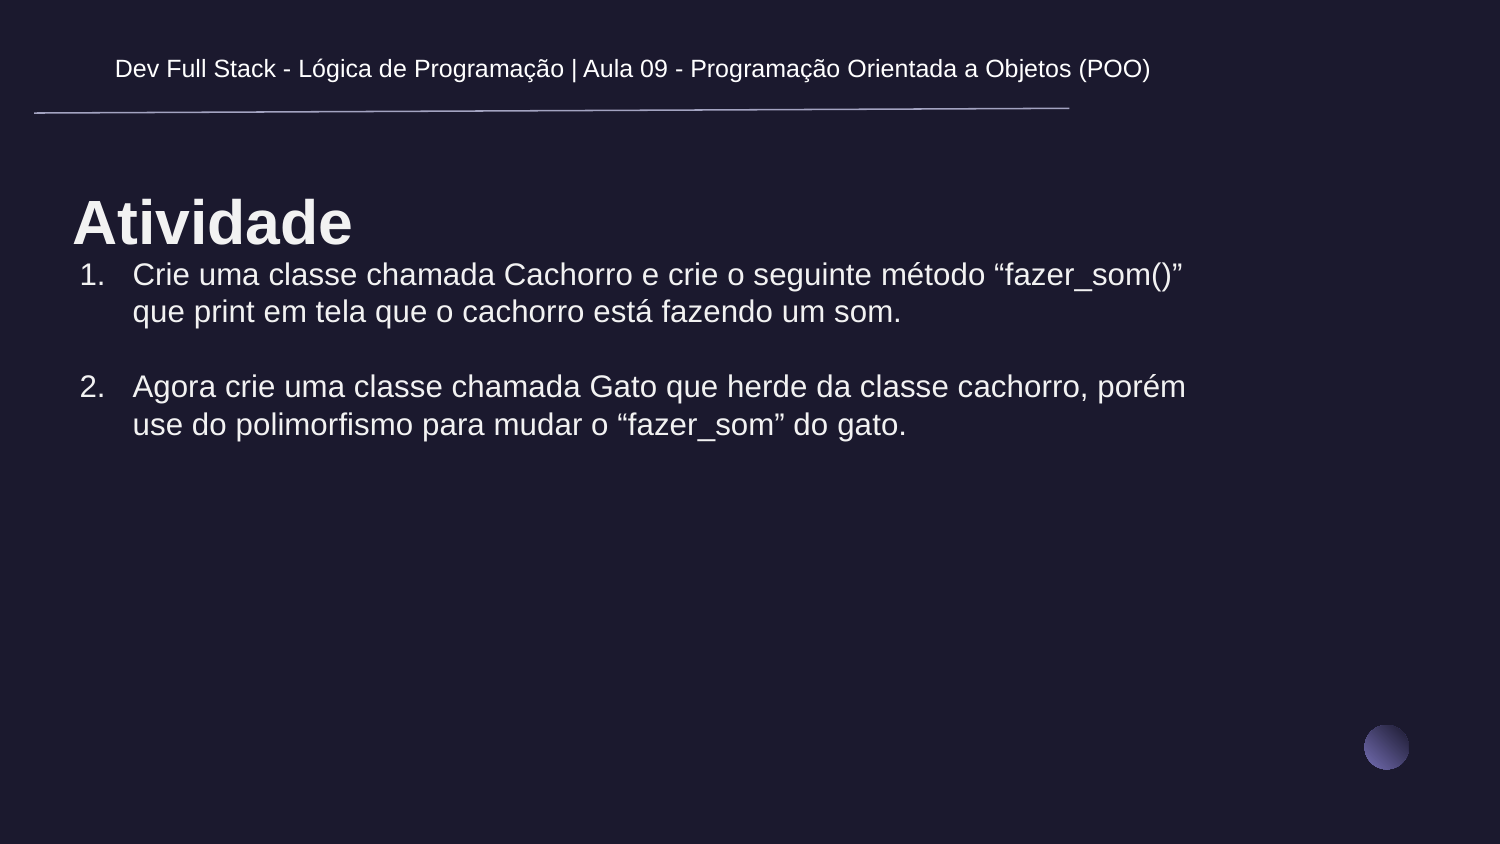

Dev Full Stack - Lógica de Programação | Aula 09 - Programação Orientada a Objetos (POO)
Atividade
Crie uma classe chamada Cachorro e crie o seguinte método “fazer_som()” que print em tela que o cachorro está fazendo um som.

Agora crie uma classe chamada Gato que herde da classe cachorro, porém use do polimorfismo para mudar o “fazer_som” do gato.